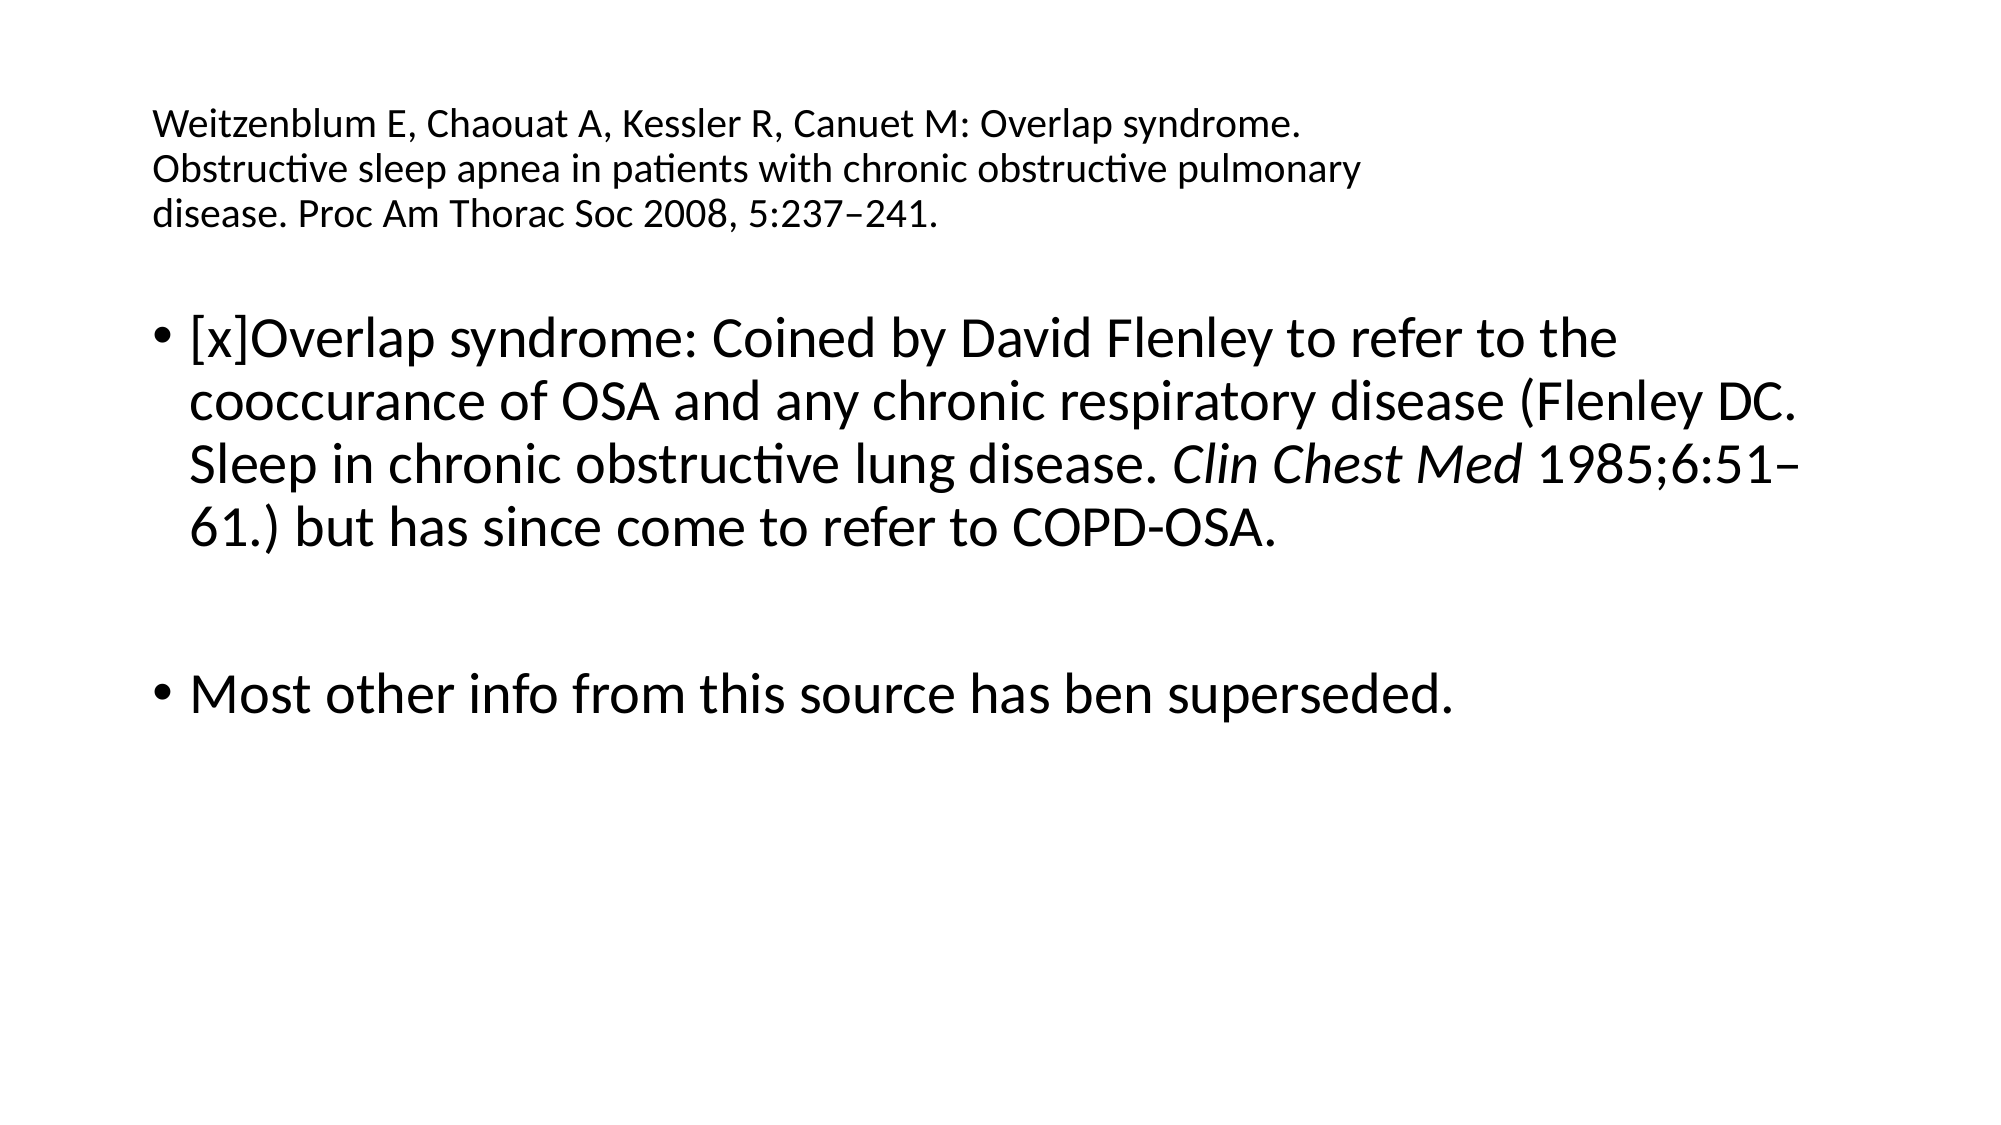

# Weitzenblum E, Chaouat A, Kessler R, Canuet M: Overlap syndrome. Obstructive sleep apnea in patients with chronic obstructive pulmonary disease. Proc Am Thorac Soc 2008, 5:237–241.
[x]Overlap syndrome: Coined by David Flenley to refer to the cooccurance of OSA and any chronic respiratory disease (Flenley DC. Sleep in chronic obstructive lung disease. Clin Chest Med 1985;6:51–61.) but has since come to refer to COPD-OSA.

Most other info from this source has ben superseded.